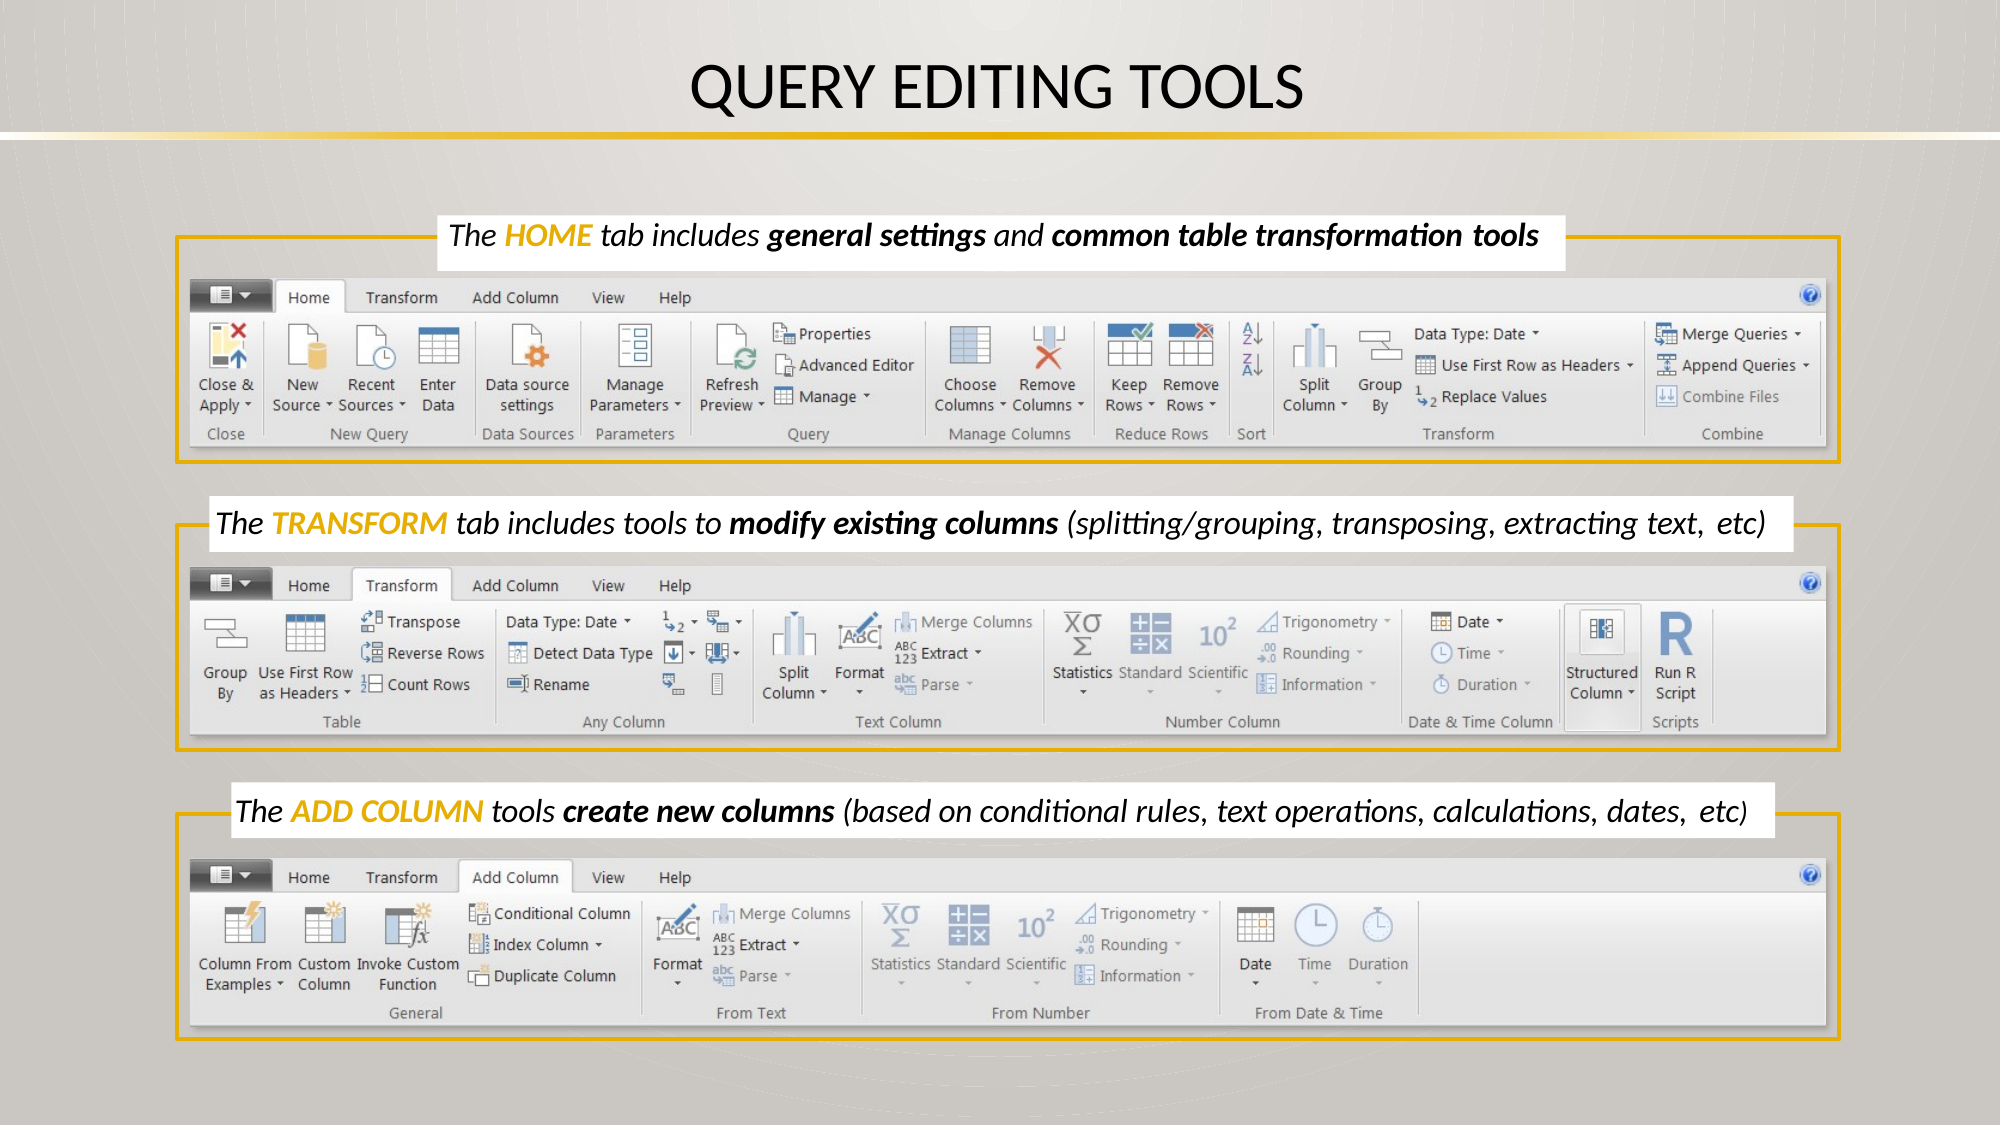

# QUERY EDITING TOOLS

The HOME tab includes general settings and common table transformation tools

The TRANSFORM tab includes tools to modify existing columns (splitting/grouping, transposing, extracting text, etc)

The ADD COLUMN tools create new columns (based on conditional rules, text operations, calculations, dates, etc)